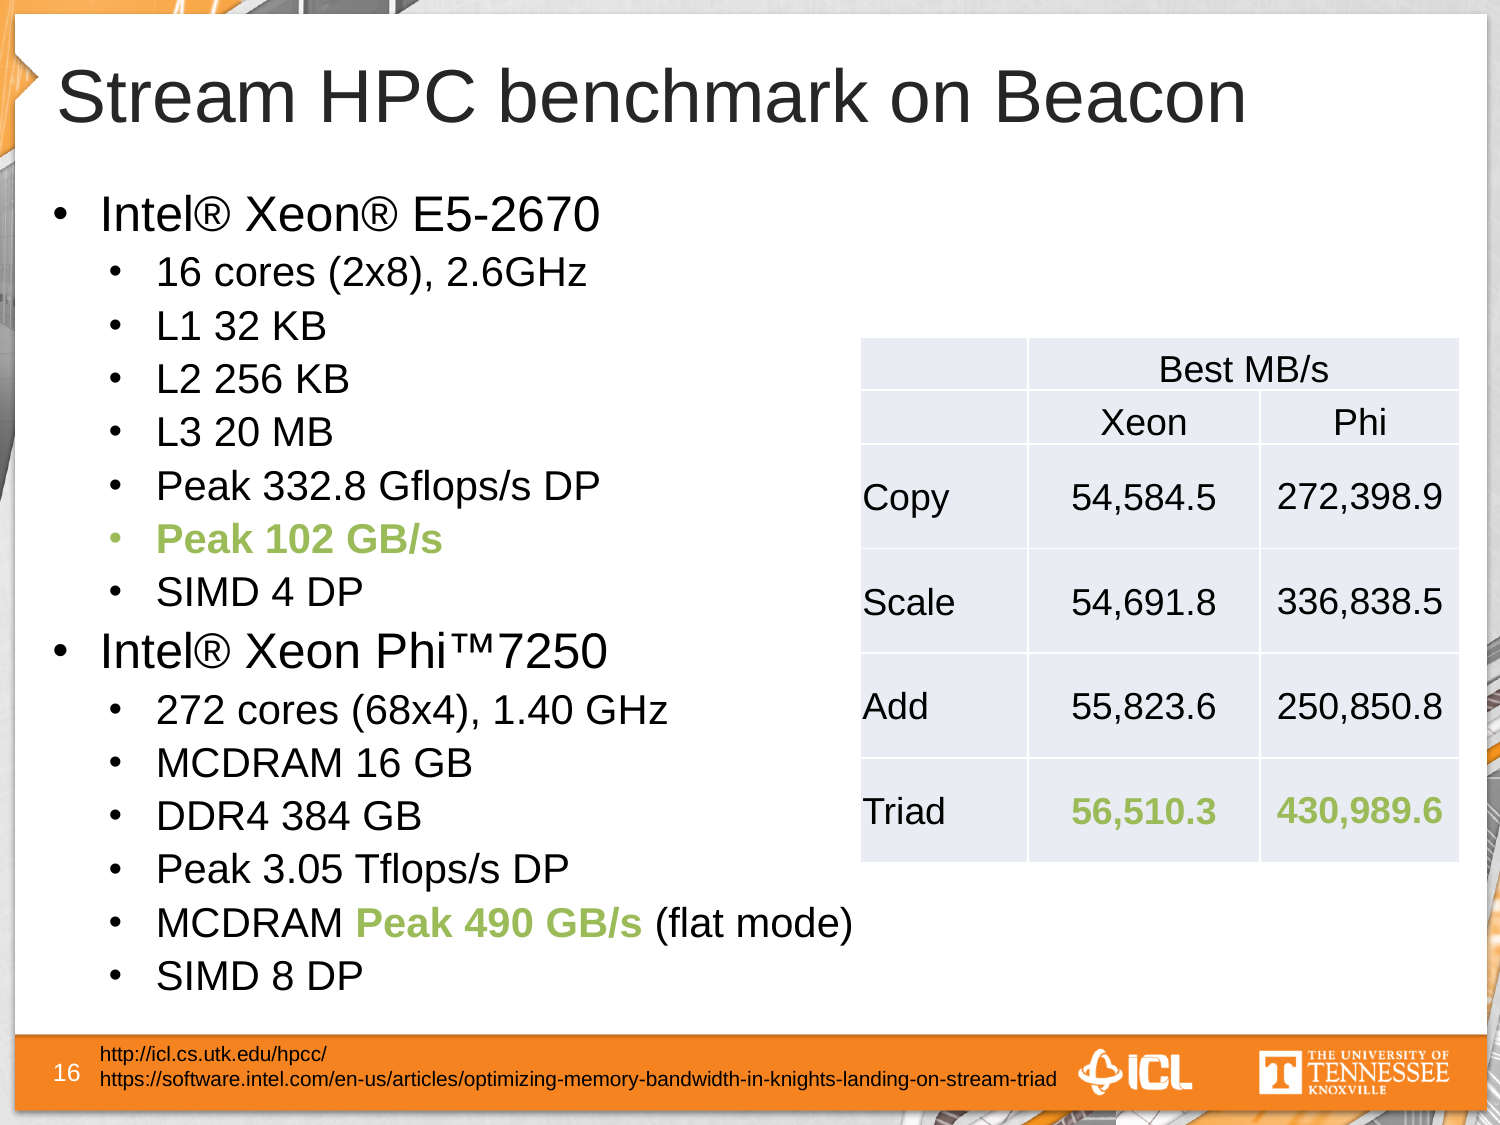

# Stream HPC benchmark on Beacon
Intel® Xeon® E5-2670
16 cores (2x8), 2.6GHz
L1 32 KB
L2 256 KB
L3 20 MB
Peak 332.8 Gflops/s DP
Peak 102 GB/s
SIMD 4 DP
Intel® Xeon Phi™7250
272 cores (68x4), 1.40 GHz
MCDRAM 16 GB
DDR4 384 GB
Peak 3.05 Tflops/s DP
MCDRAM Peak 490 GB/s (flat mode)
SIMD 8 DP

|  | Best MB/s |  |
| --- | --- | --- |
|  | Xeon | Phi |
| Copy | 54,584.5 | 272,398.9 |
| Scale | 54,691.8 | 336,838.5 |
| Add | 55,823.6 | 250,850.8 |
| Triad | 56,510.3 | 430,989.6 |
http://icl.cs.utk.edu/hpcc/
https://software.intel.com/en-us/articles/optimizing-memory-bandwidth-in-knights-landing-on-stream-triad
16